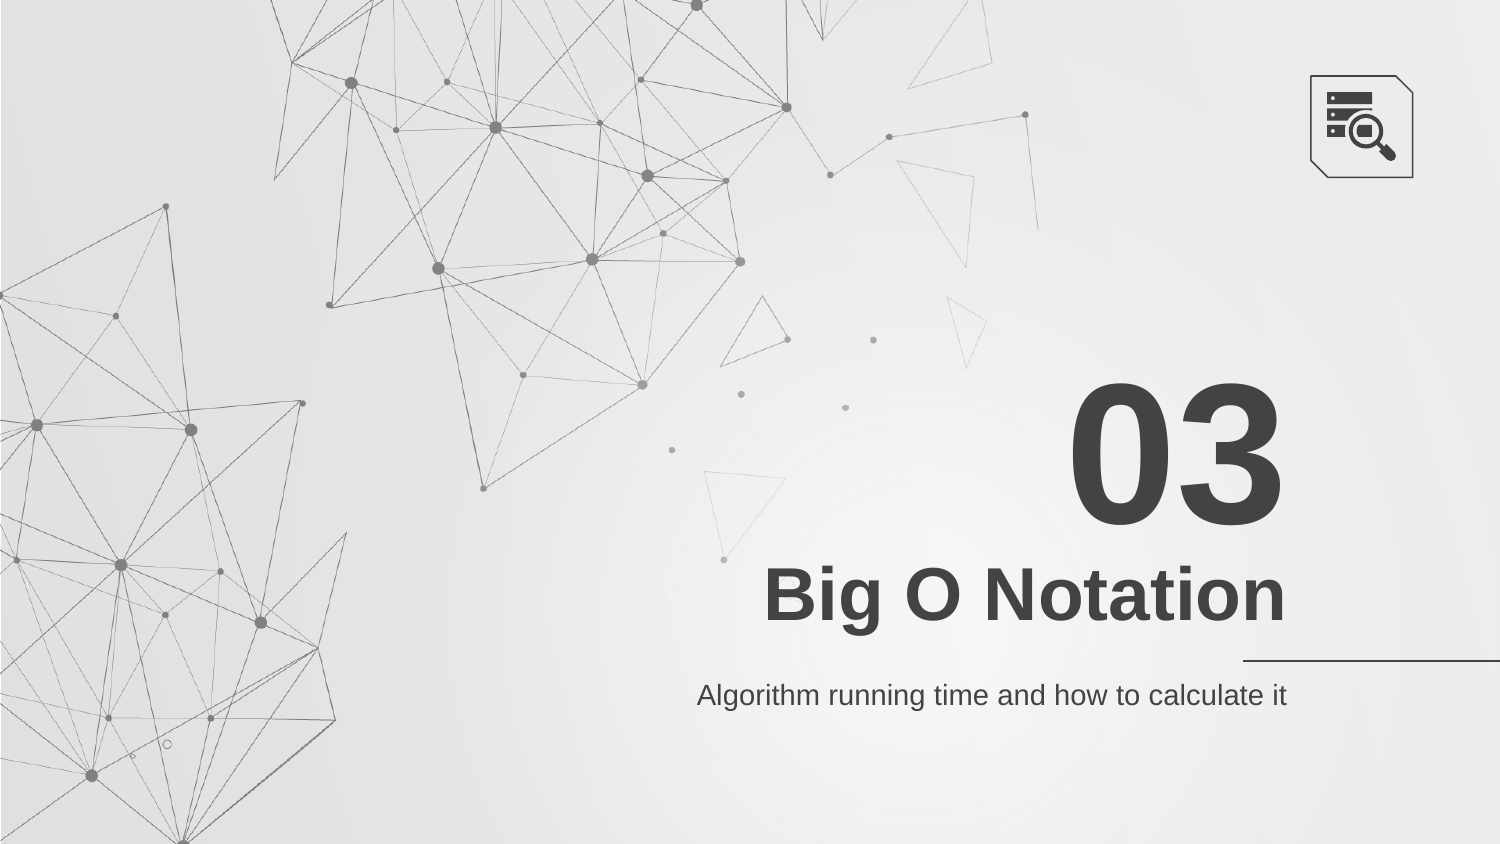

03
# Big O Notation
Algorithm running time and how to calculate it